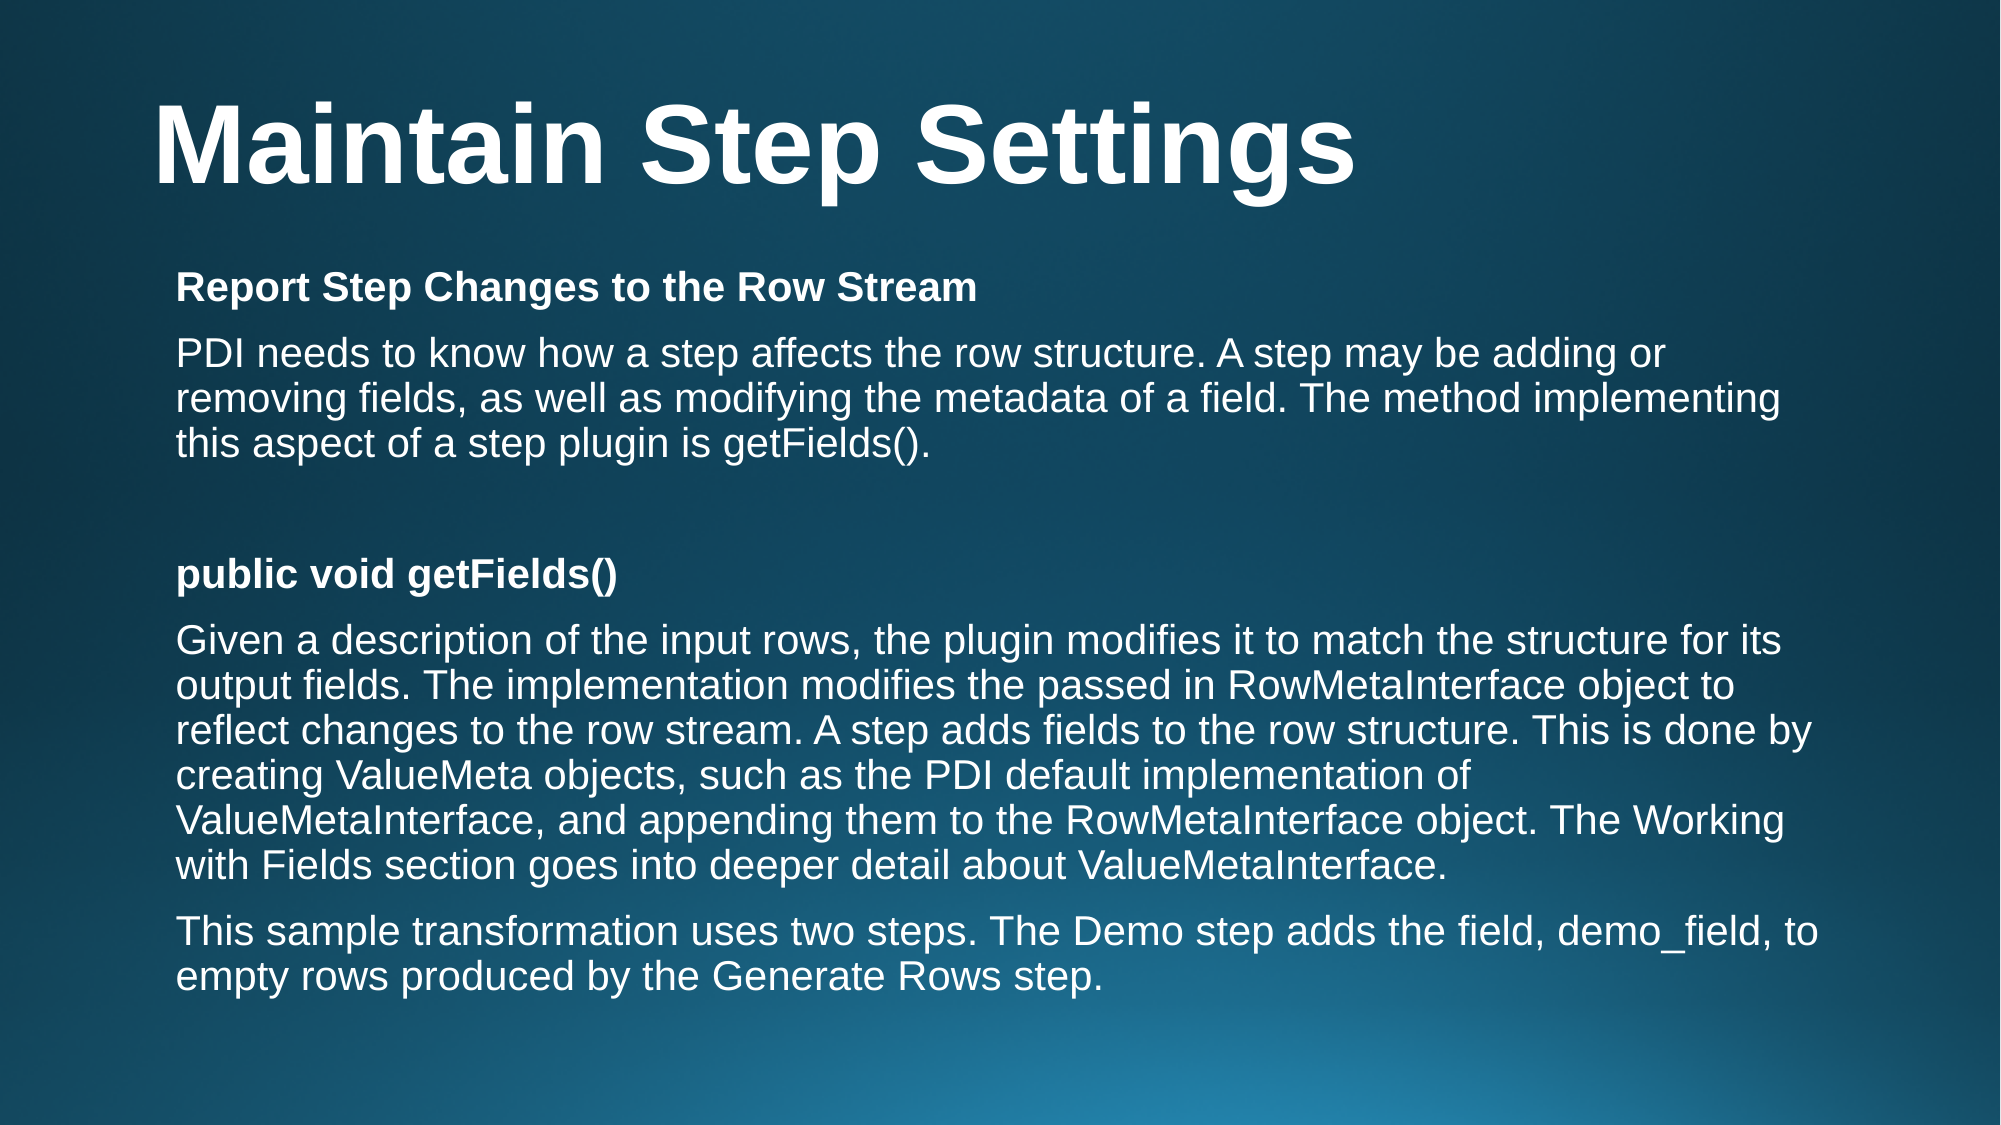

# Maintain Step Settings
Report Step Changes to the Row Stream
PDI needs to know how a step affects the row structure. A step may be adding or removing fields, as well as modifying the metadata of a field. The method implementing this aspect of a step plugin is getFields().

public void getFields()
Given a description of the input rows, the plugin modifies it to match the structure for its output fields. The implementation modifies the passed in RowMetaInterface object to reflect changes to the row stream. A step adds fields to the row structure. This is done by creating ValueMeta objects, such as the PDI default implementation of ValueMetaInterface, and appending them to the RowMetaInterface object. The Working with Fields section goes into deeper detail about ValueMetaInterface.
This sample transformation uses two steps. The Demo step adds the field, demo_field, to empty rows produced by the Generate Rows step.